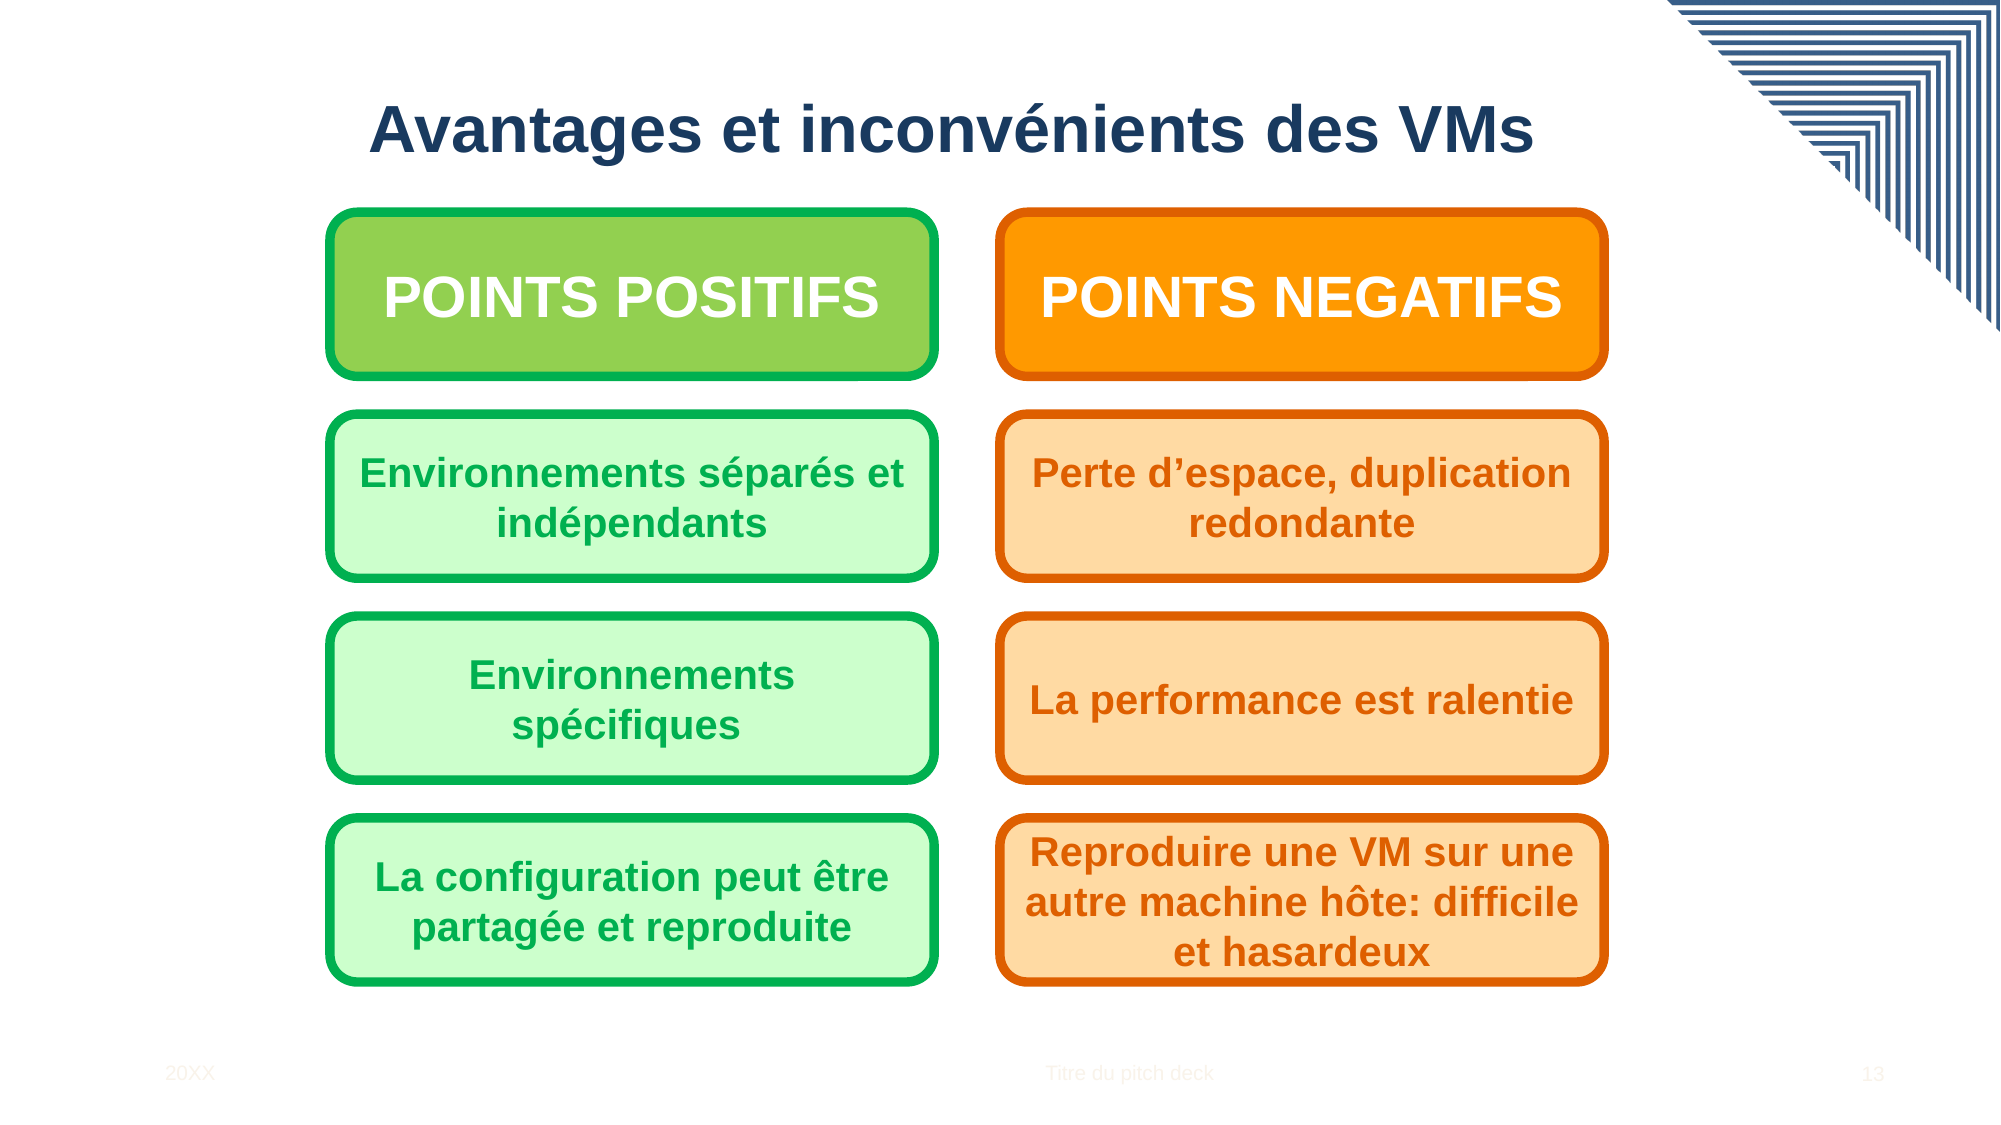

Avantages et inconvénients des VMs
POINTS POSITIFS
POINTS NEGATIFS
Environnements séparés et indépendants
Perte d’espace, duplication redondante
Environnements spécifiques
La performance est ralentie
La configuration peut être partagée et reproduite
Reproduire une VM sur une autre machine hôte: difficile et hasardeux
Titre du pitch deck
20XX
13